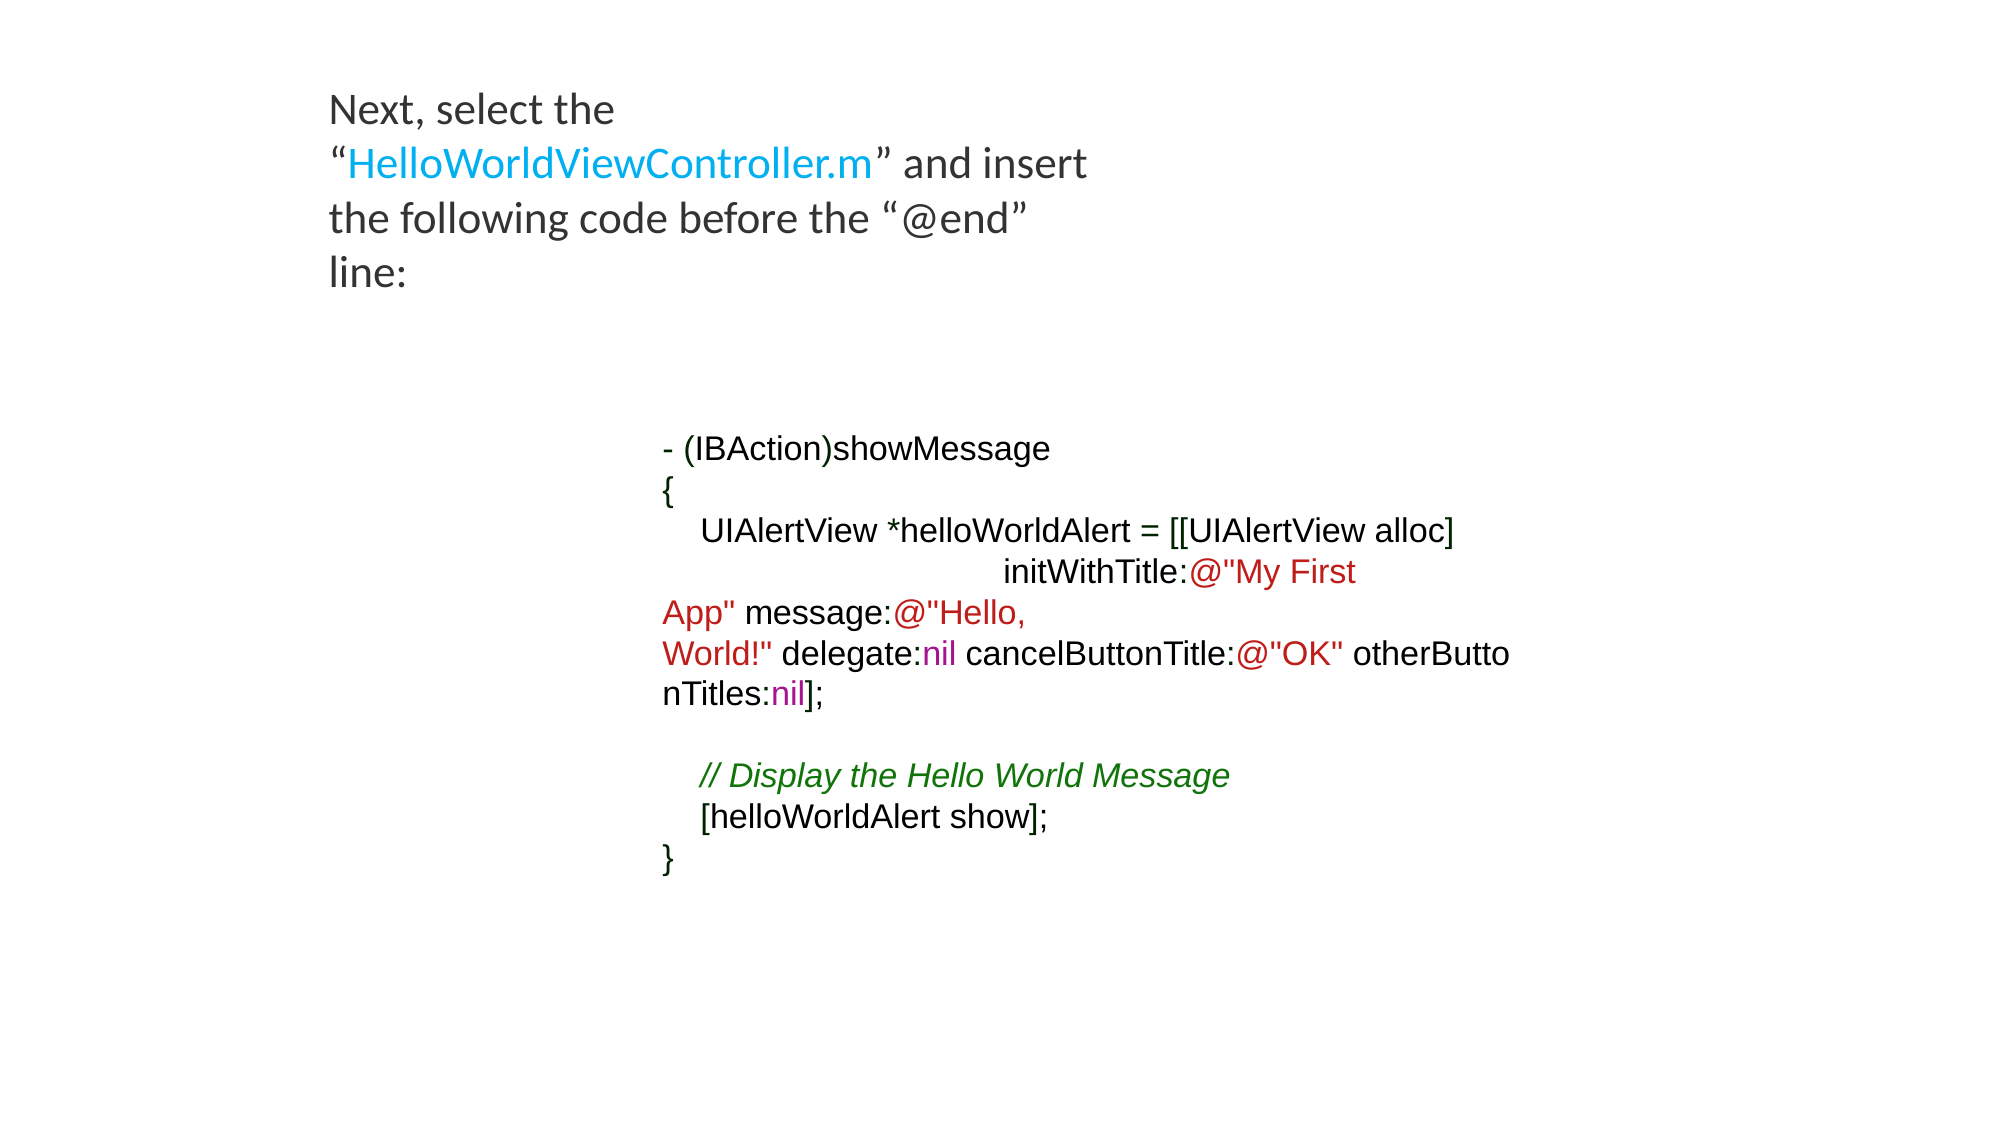

Next, select the “HelloWorldViewController.m” and insert the following code before the “@end” line:
- (IBAction)showMessage 
{
    UIAlertView *helloWorldAlert = [[UIAlertView alloc]
                                    initWithTitle:@"My First App" message:@"Hello, World!" delegate:nil cancelButtonTitle:@"OK" otherButtonTitles:nil];
    
    // Display the Hello World Message
    [helloWorldAlert show];
}